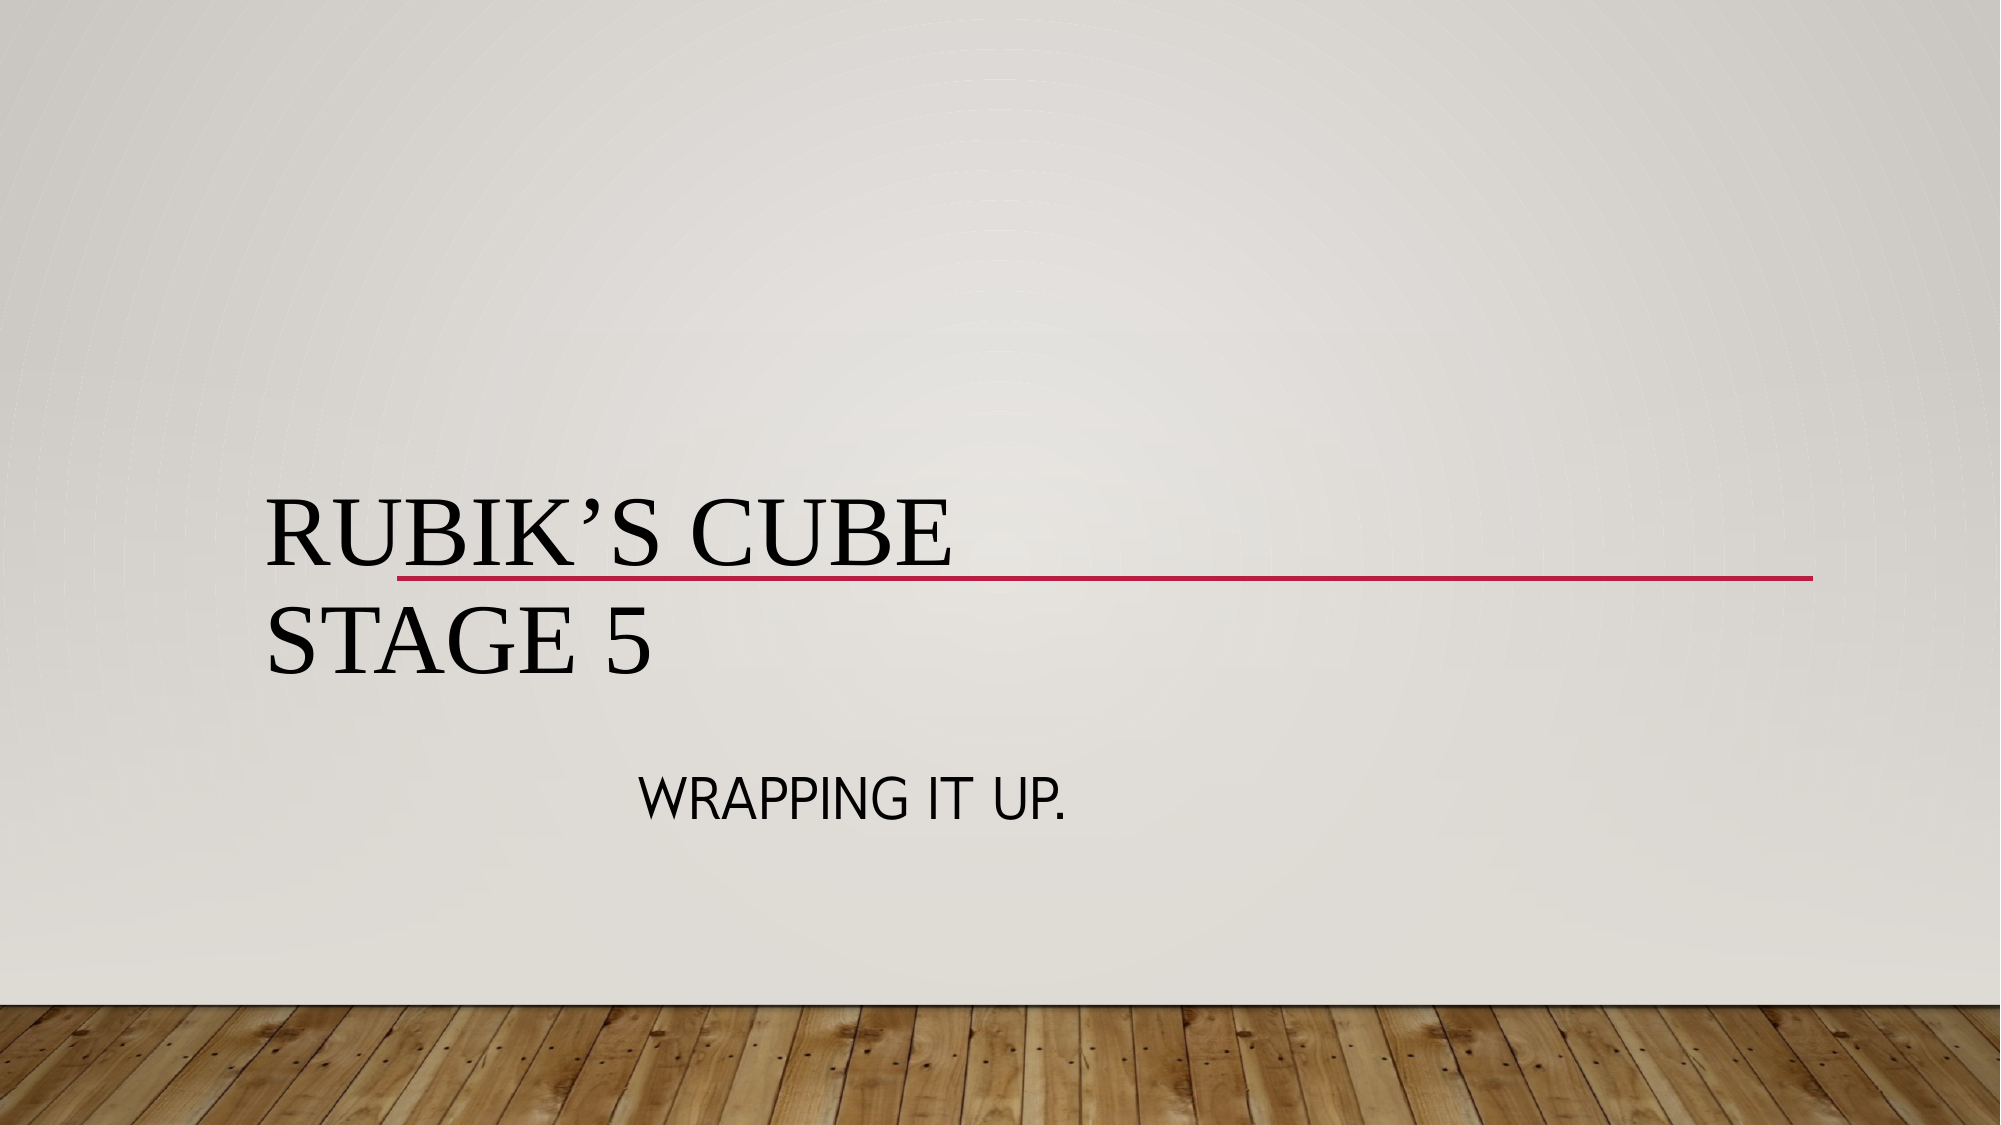

# Rubik’s Cube Stage 5
Wrapping it Up.